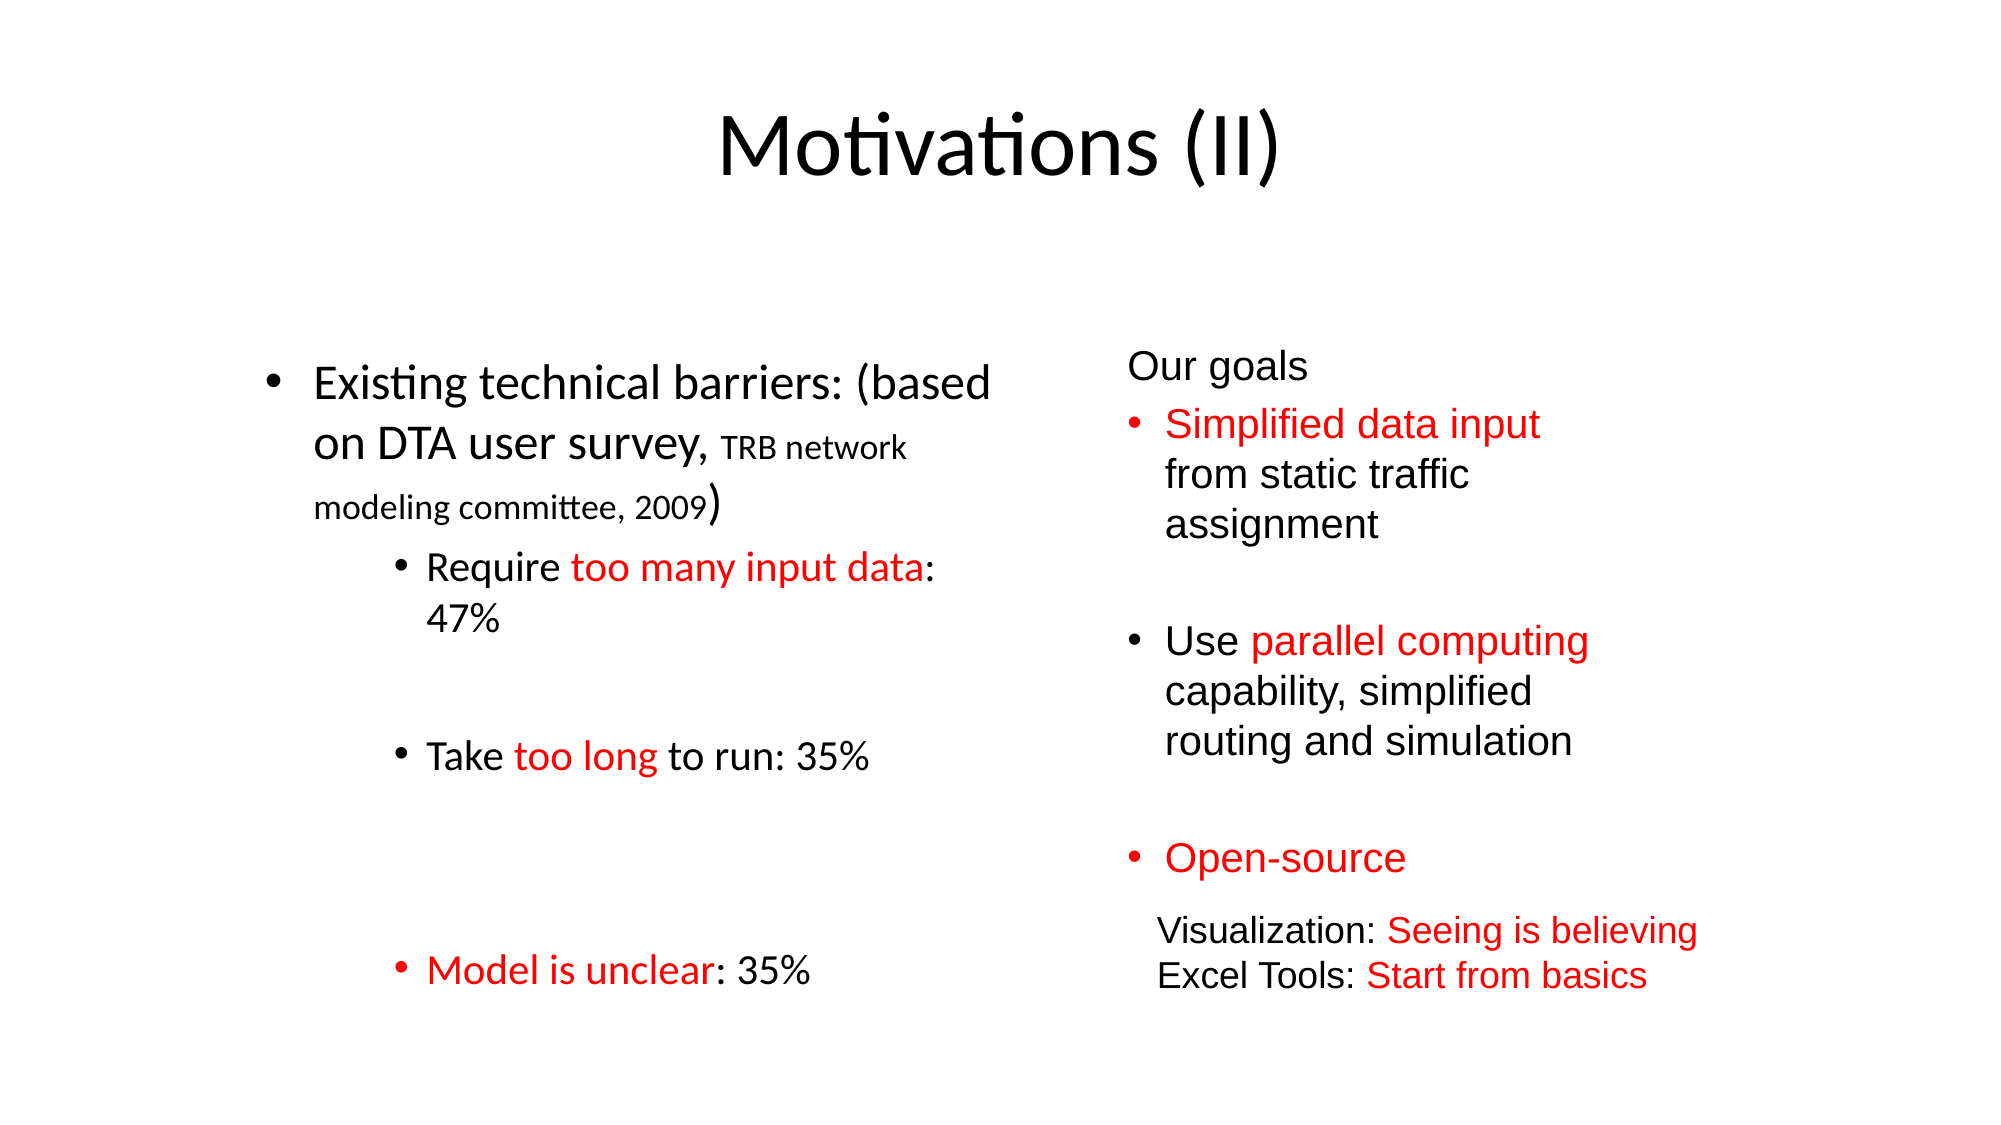

6
# Motivations (II)

Our goals
Simplified data input from static traffic assignment

Use parallel computing capability, simplified routing and simulation

Open-source

Existing technical barriers: (based on DTA user survey, TRB network modeling committee, 2009)
Require too many input data: 47%

Take too long to run: 35%

Model is unclear: 35%

Visualization: Seeing is believing
Excel Tools: Start from basics